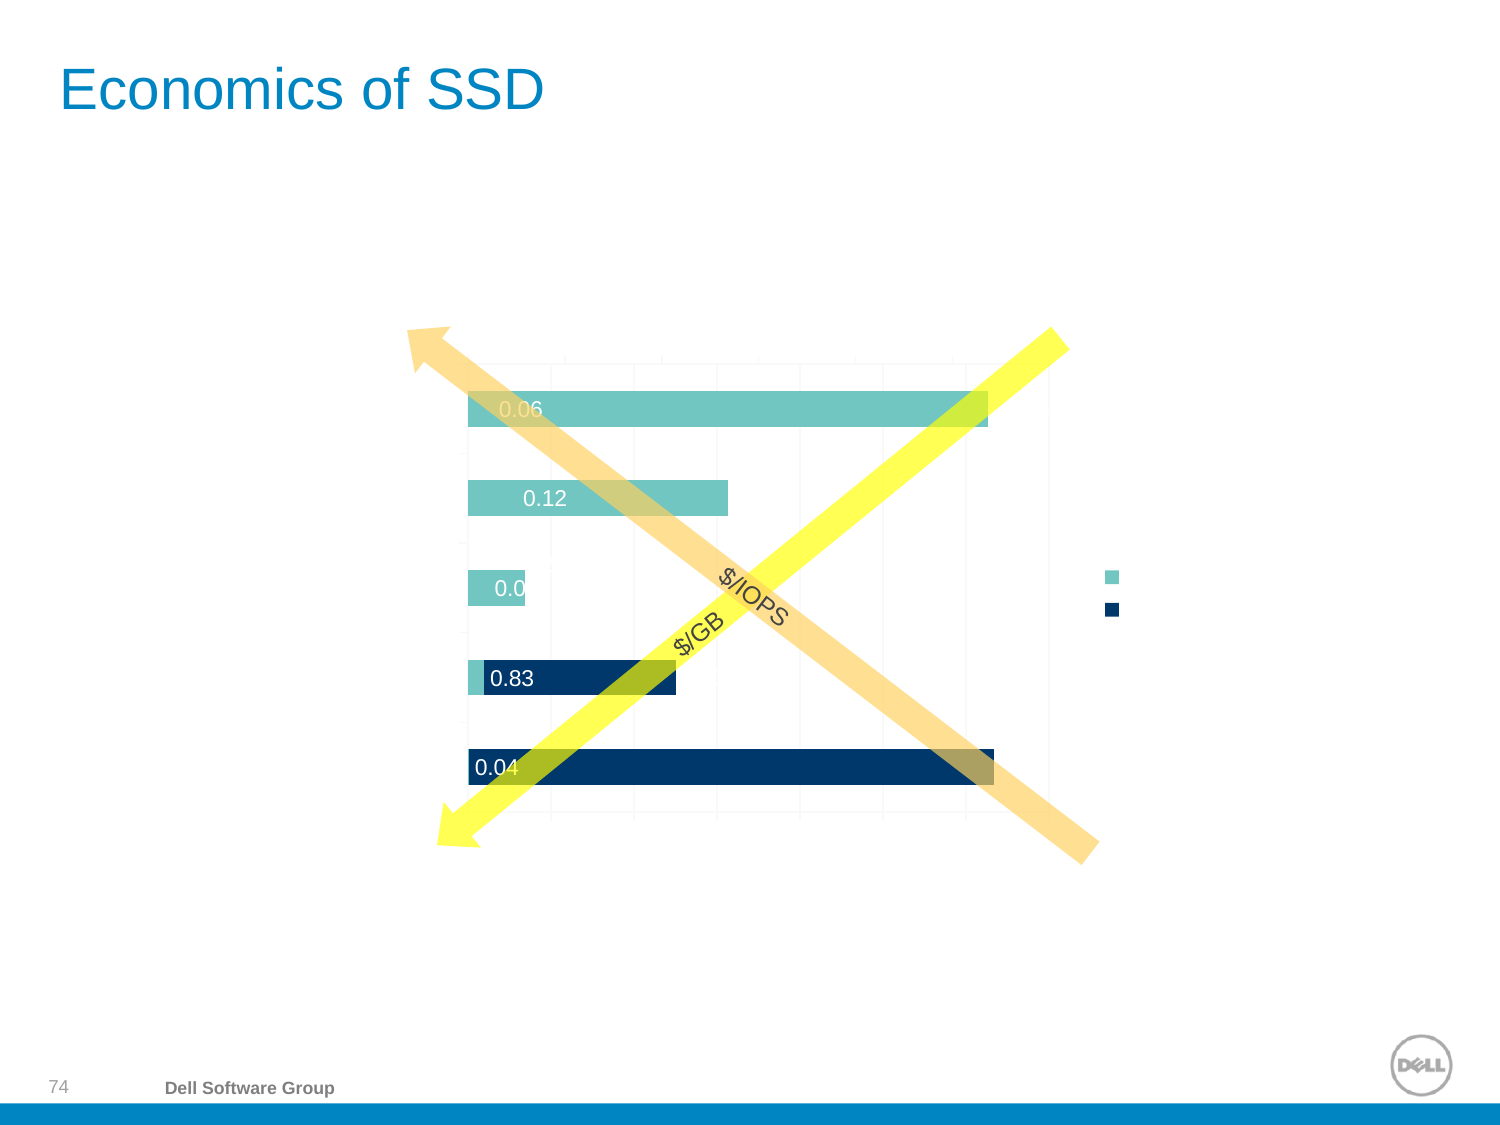

# Economics of SSD
$/IOPS
$/GB

### Chart

| Category | Dollar/IOP | Dollar/GB |
|---|---|---|
| Capacity HDD | 1.2665 | 0.036376953125 |
| Performance HDD | 0.5 | 0.8333333333333334 |
| SATA SSD | 0.04934736842105263 | 2.93 |
| MLC PCI SSD | 0.11834558823529412 | 13.4125 |
| PCI SLC SSD | 0.05961111111111111 | 26.825 |